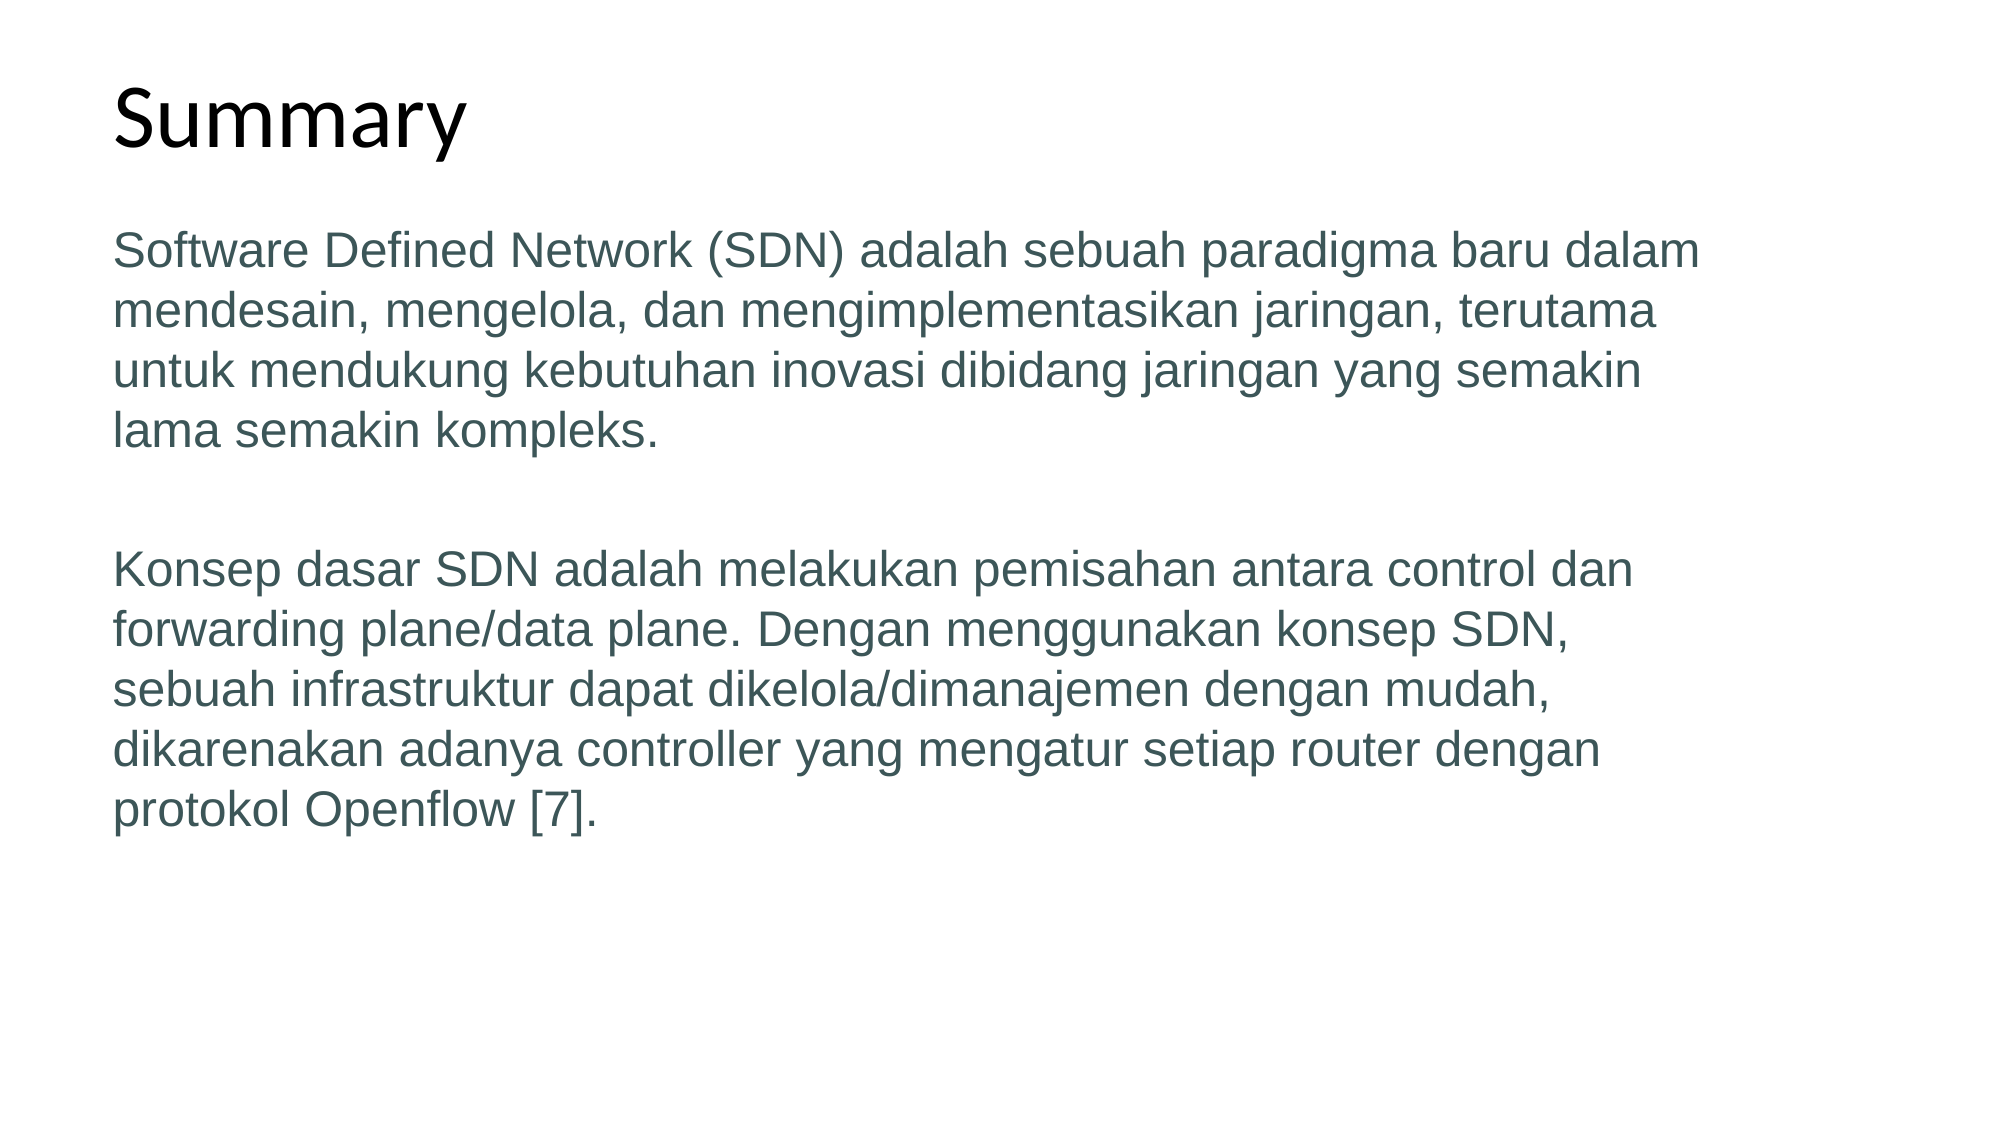

# Summary
Software Defined Network (SDN) adalah sebuah paradigma baru dalam mendesain, mengelola, dan mengimplementasikan jaringan, terutama untuk mendukung kebutuhan inovasi dibidang jaringan yang semakin lama semakin kompleks.

Konsep dasar SDN adalah melakukan pemisahan antara control dan forwarding plane/data plane. Dengan menggunakan konsep SDN, sebuah infrastruktur dapat dikelola/dimanajemen dengan mudah, dikarenakan adanya controller yang mengatur setiap router dengan protokol Openflow [7].